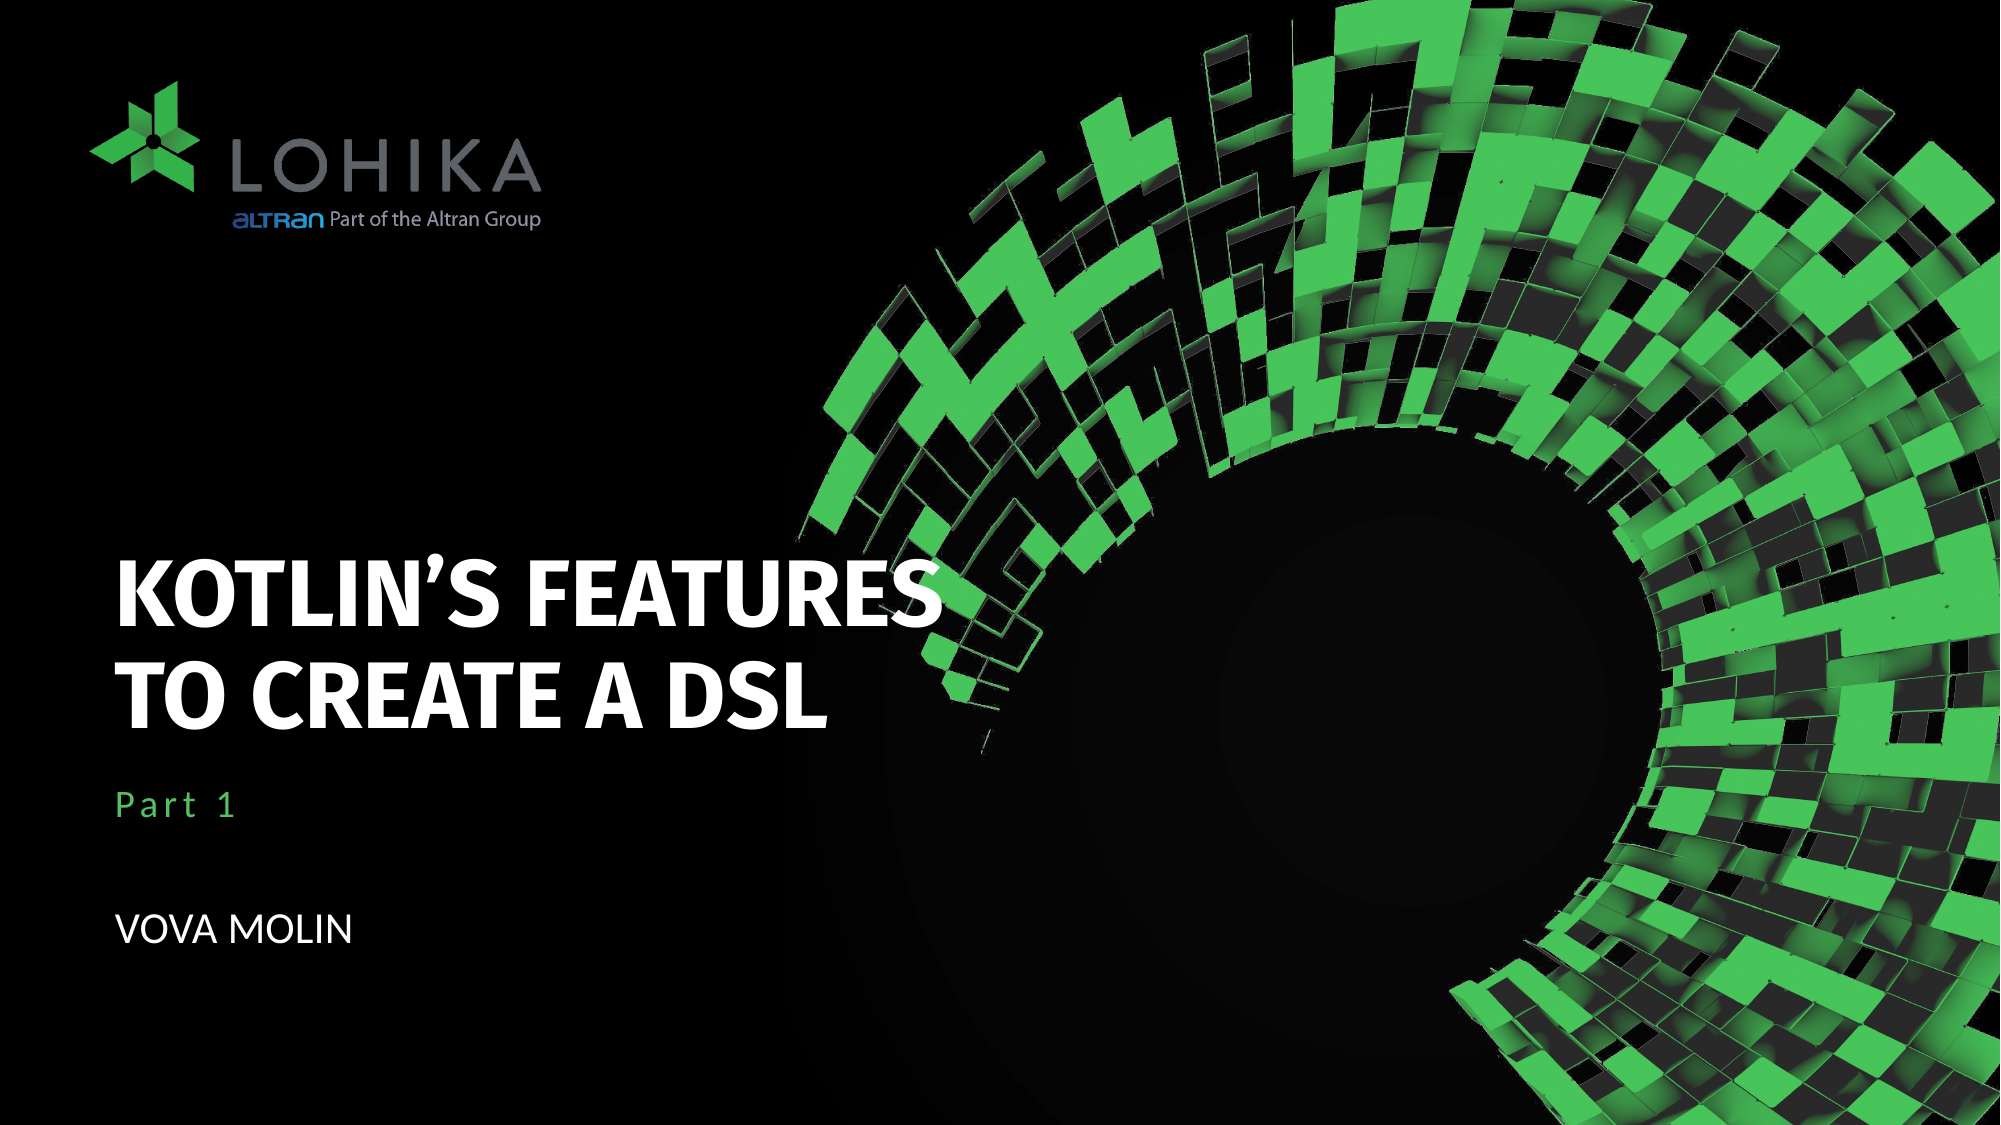

# KoTlin’s features to create a dsl
Part 1
Vova molin